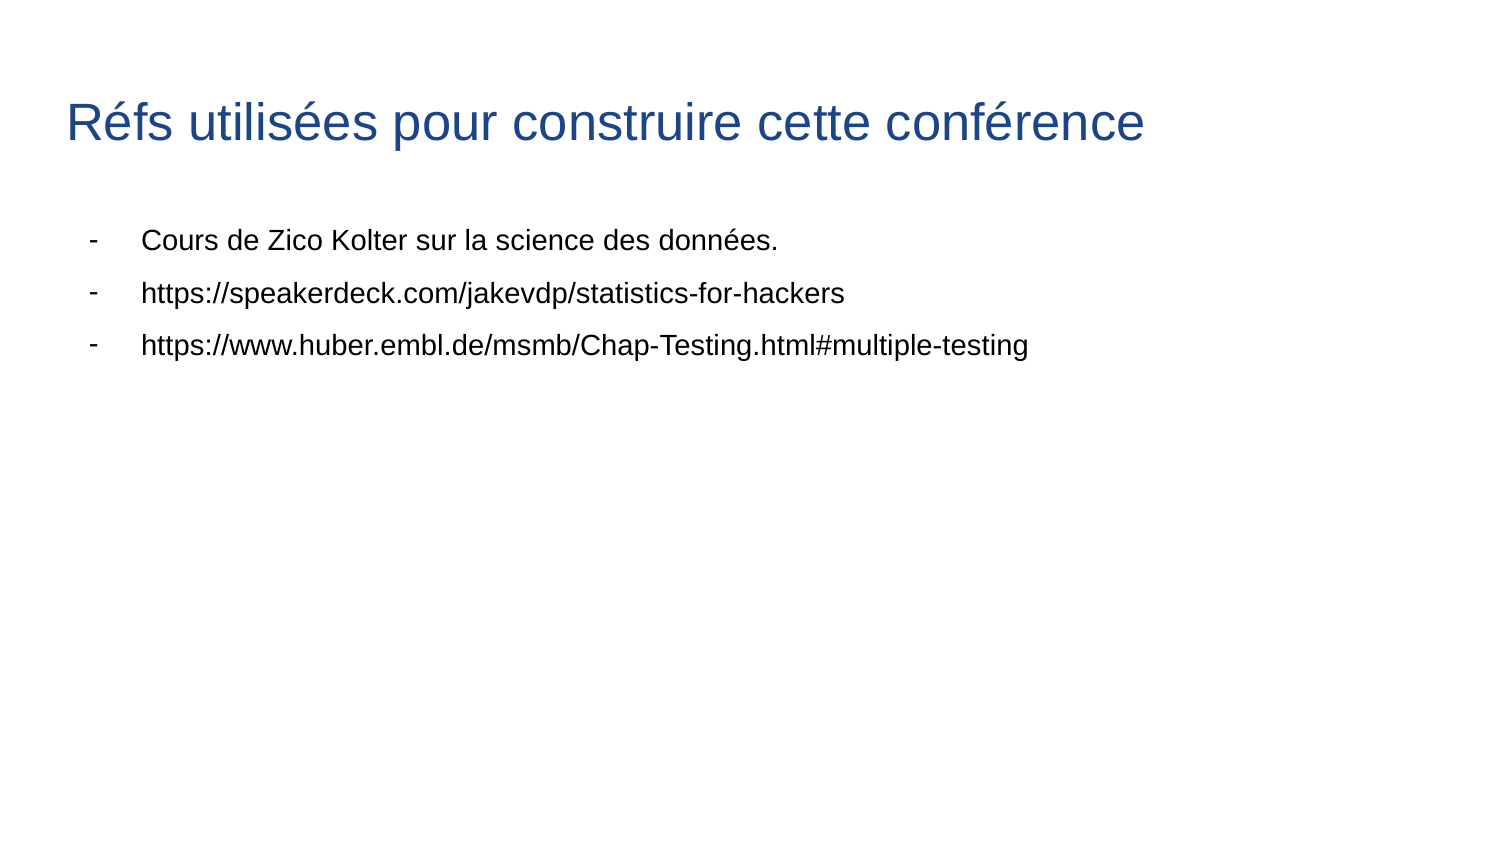

# Réfs utilisées pour construire cette conférence

Cours de Zico Kolter sur la science des données.
https://speakerdeck.com/jakevdp/statistics-for-hackers
https://www.huber.embl.de/msmb/Chap-Testing.html#multiple-testing